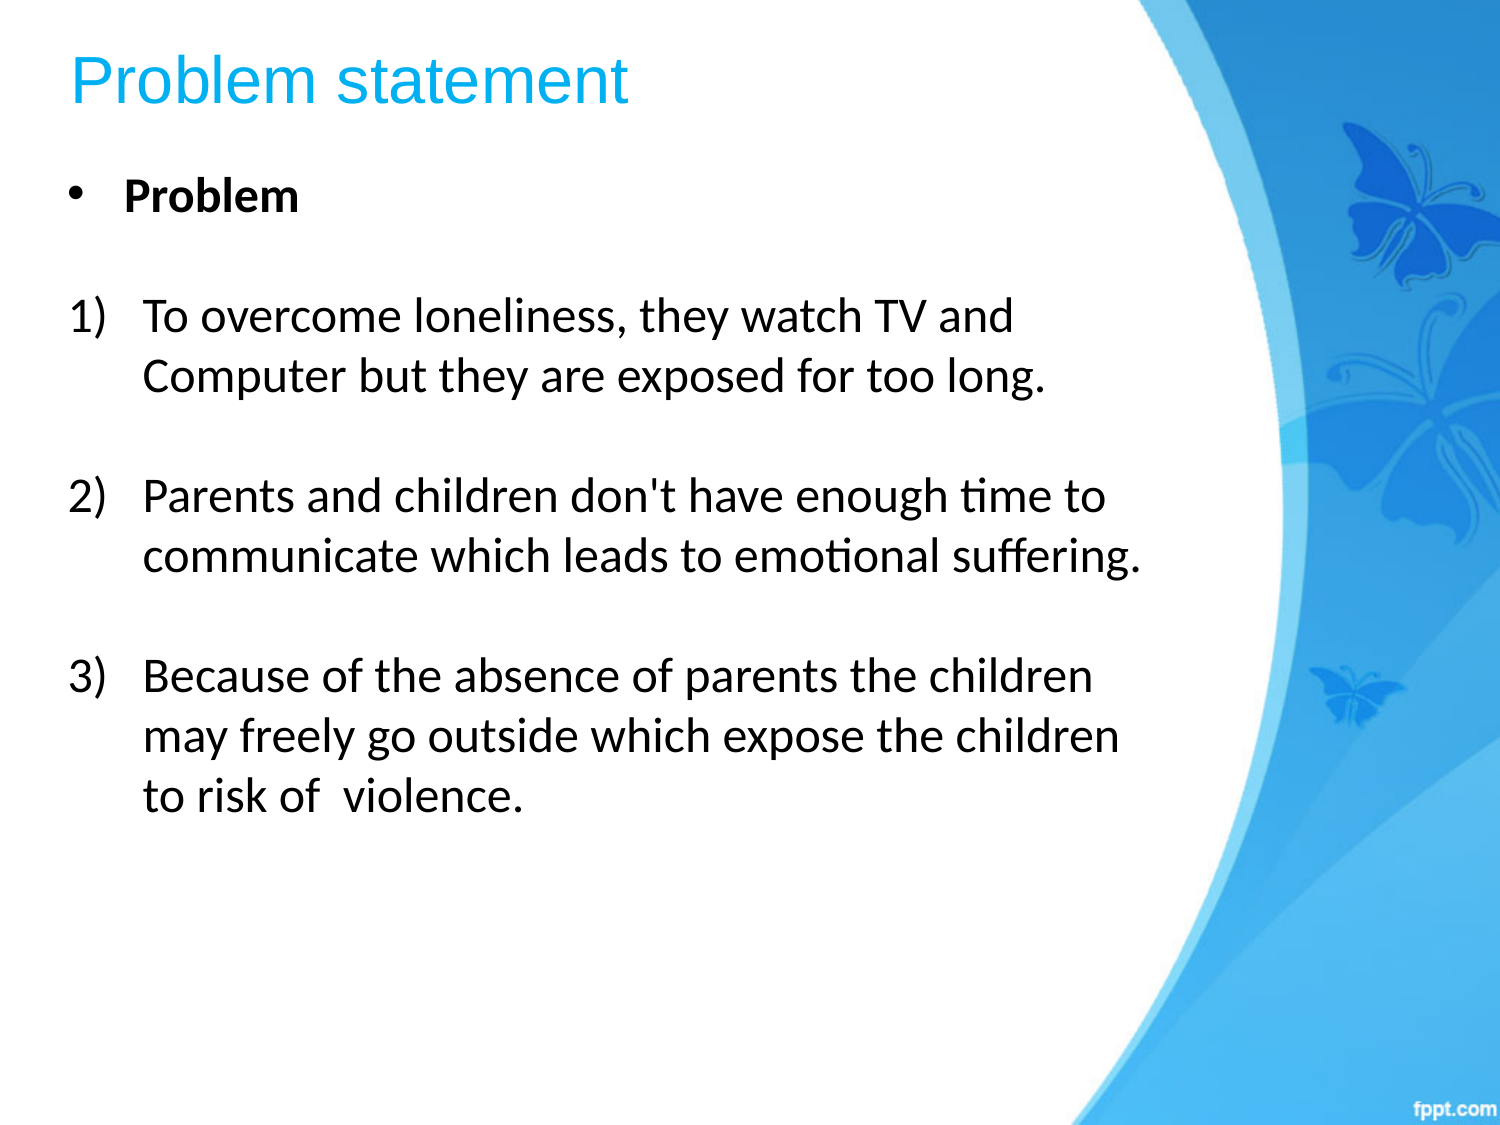

Problem statement
Problem

To overcome loneliness, they watch TV and Computer but they are exposed for too long.

Parents and children don't have enough time to communicate which leads to emotional suffering.

Because of the absence of parents the children may freely go outside which expose the children to risk of  violence.